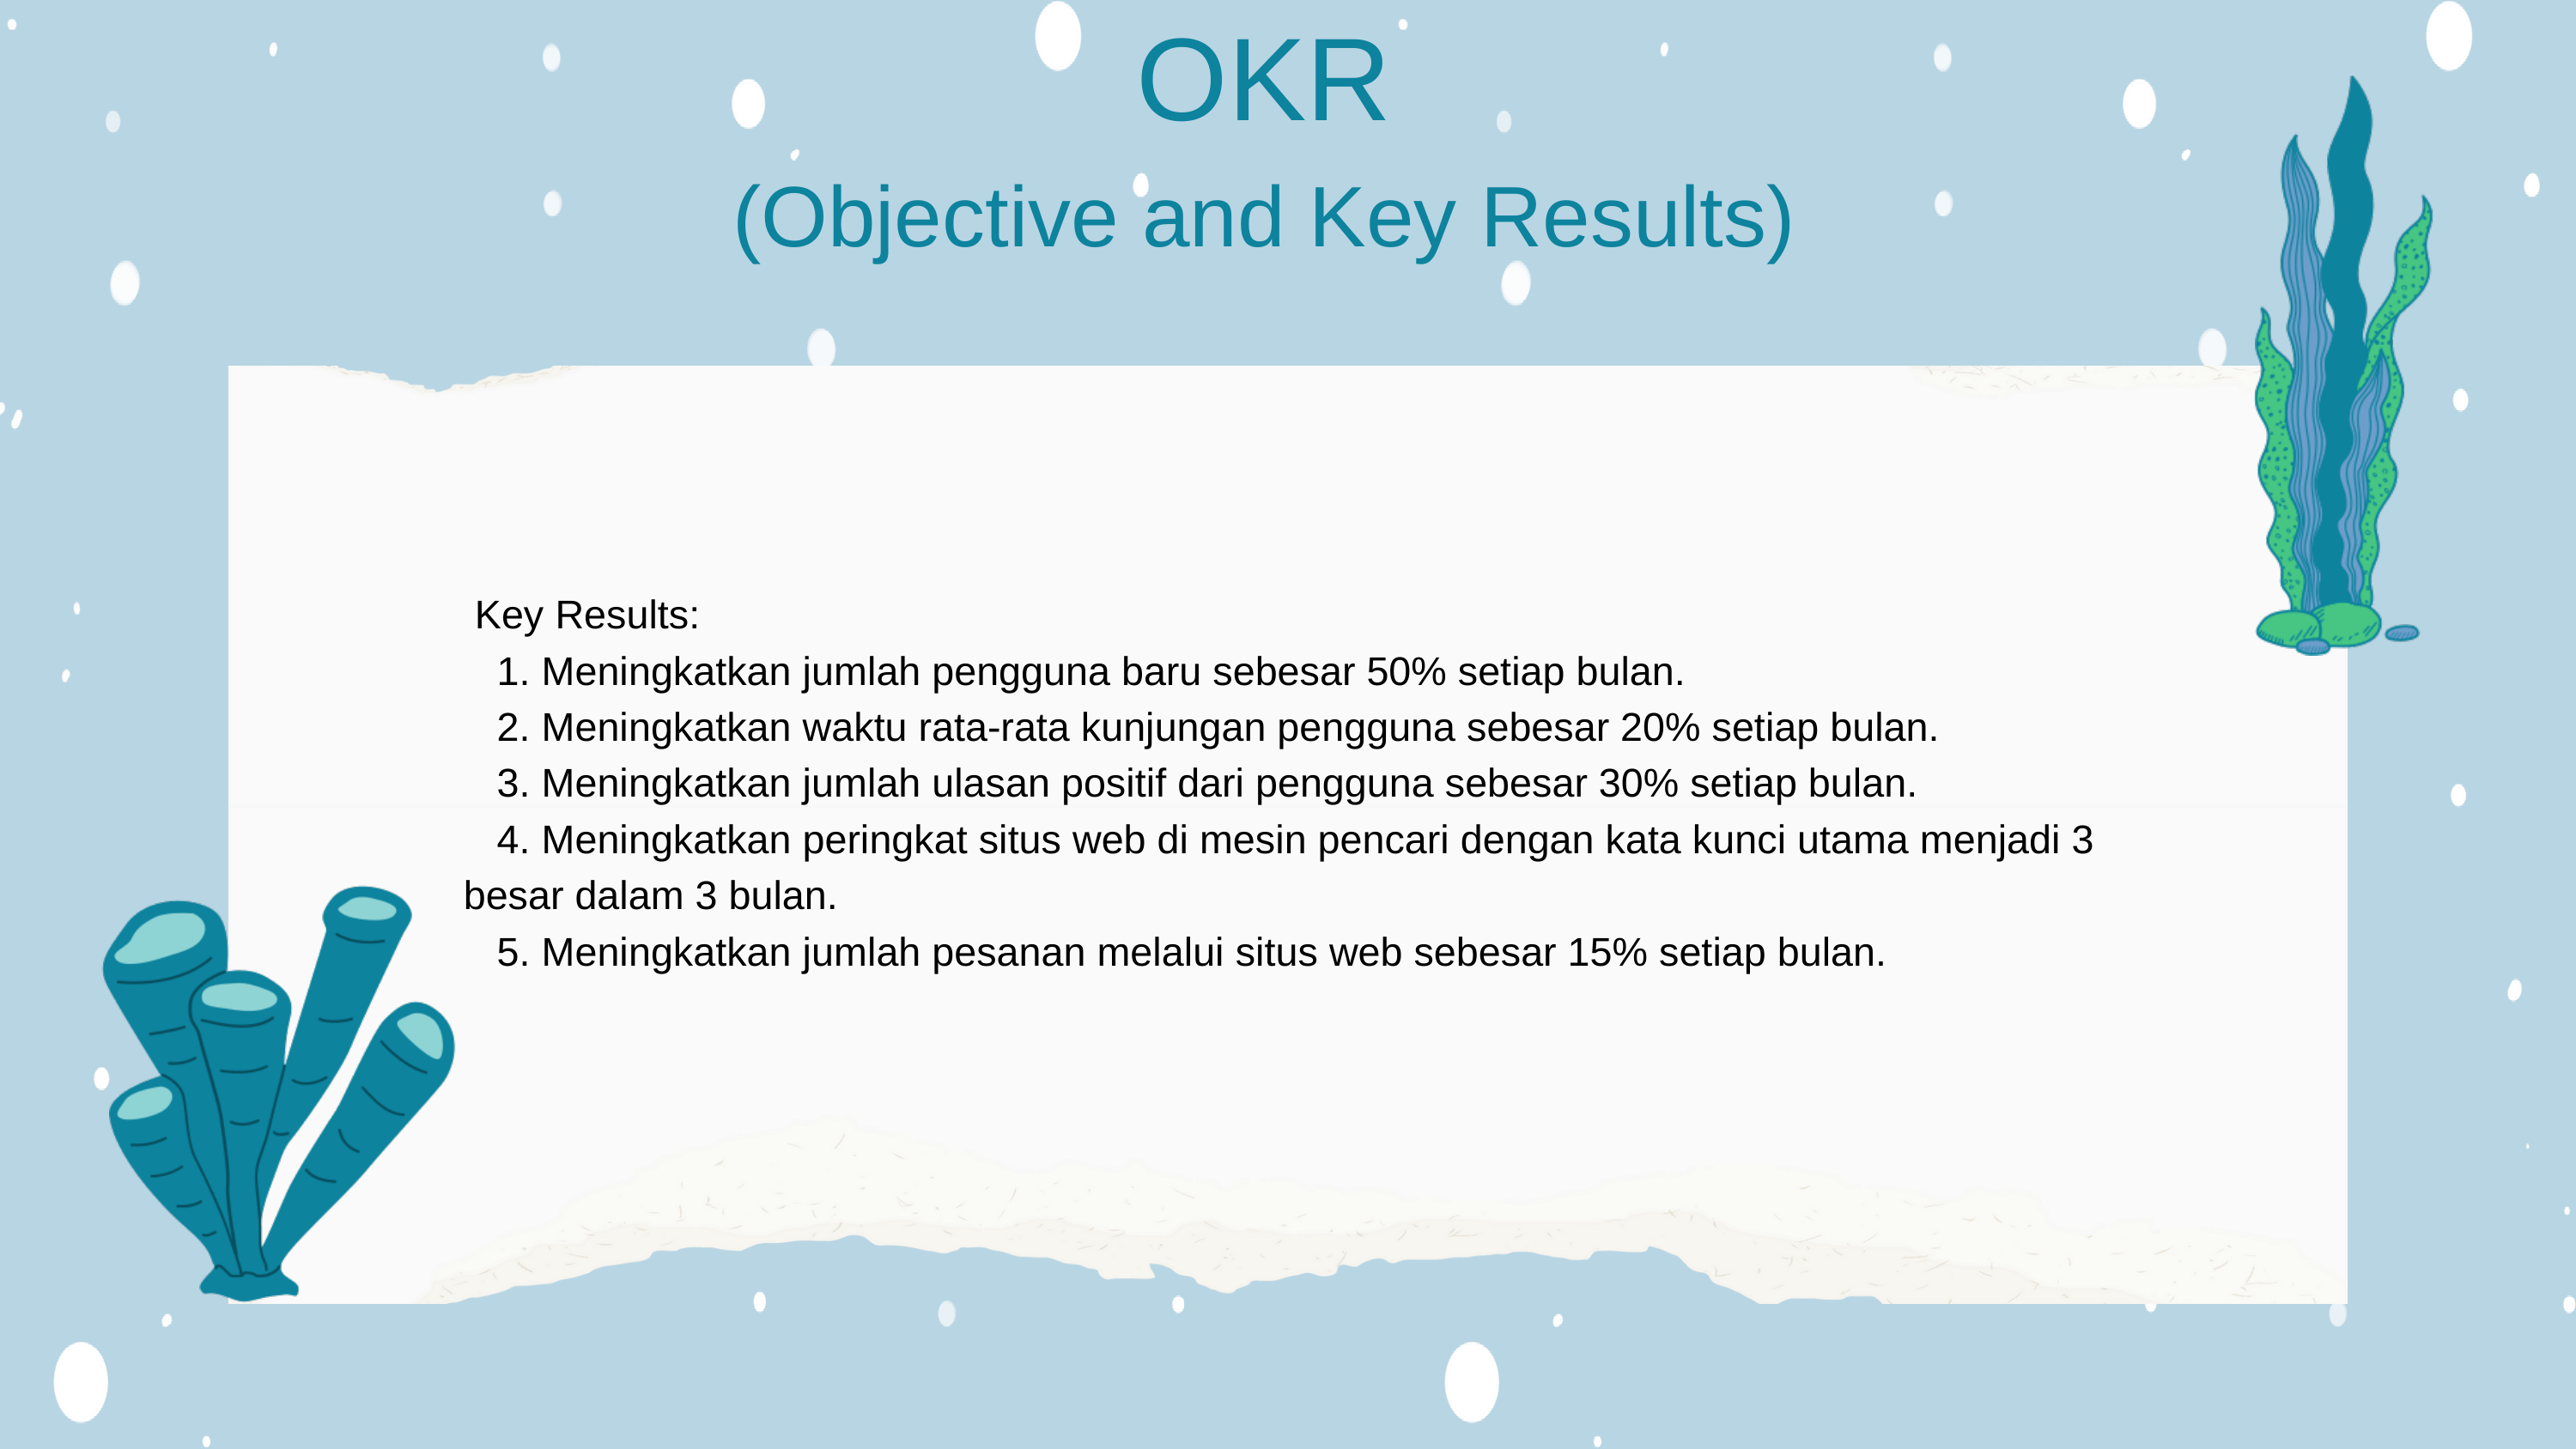

OKR
(Objective and Key Results)

 Key Results:
   1. Meningkatkan jumlah pengguna baru sebesar 50% setiap bulan.
   2. Meningkatkan waktu rata-rata kunjungan pengguna sebesar 20% setiap bulan.
   3. Meningkatkan jumlah ulasan positif dari pengguna sebesar 30% setiap bulan.
   4. Meningkatkan peringkat situs web di mesin pencari dengan kata kunci utama menjadi 3 besar dalam 3 bulan.
   5. Meningkatkan jumlah pesanan melalui situs web sebesar 15% setiap bulan.